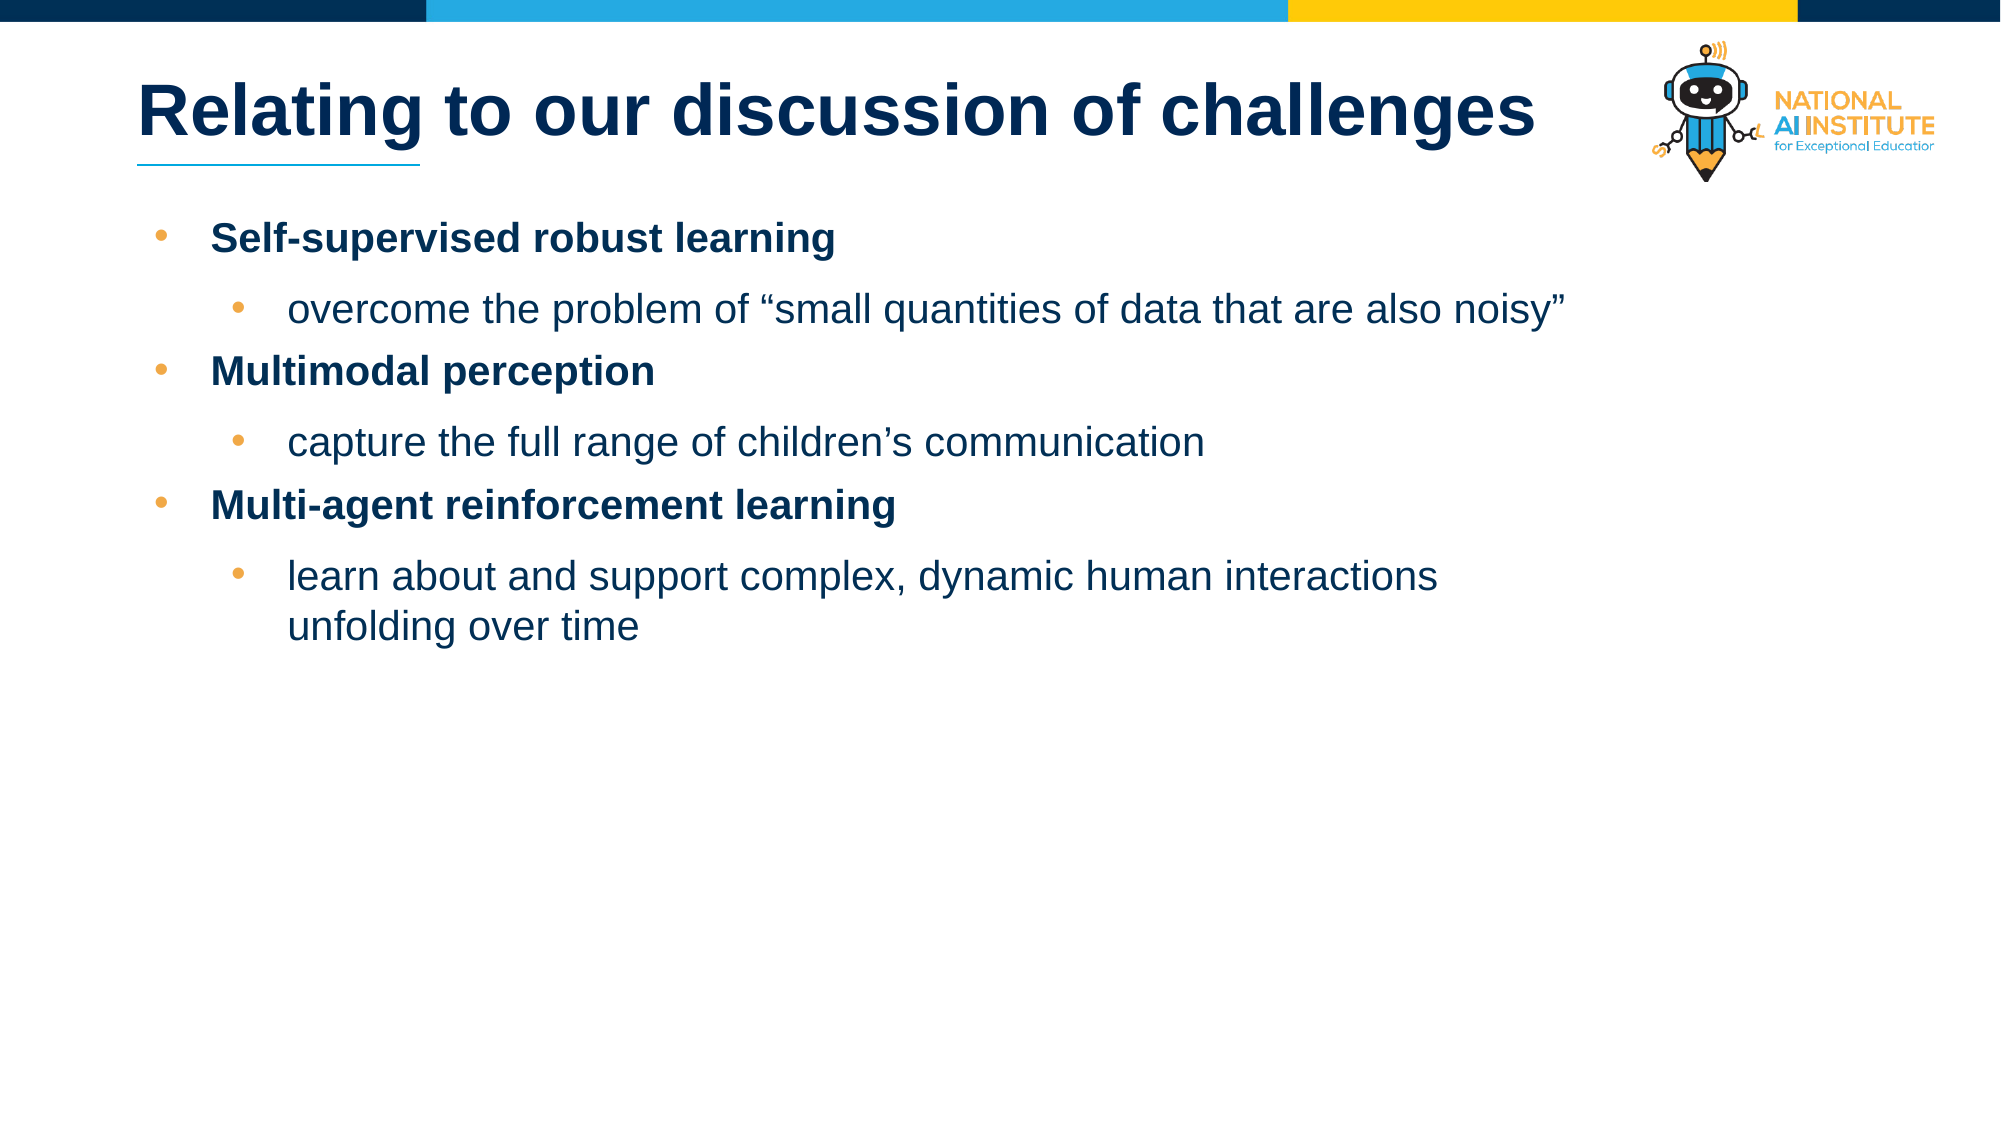

# Relating to our discussion of challenges
Self-supervised robust learning
overcome the problem of “small quantities of data that are also noisy”
Multimodal perception
capture the full range of children’s communication
Multi-agent reinforcement learning
learn about and support complex, dynamic human interactions unfolding over time